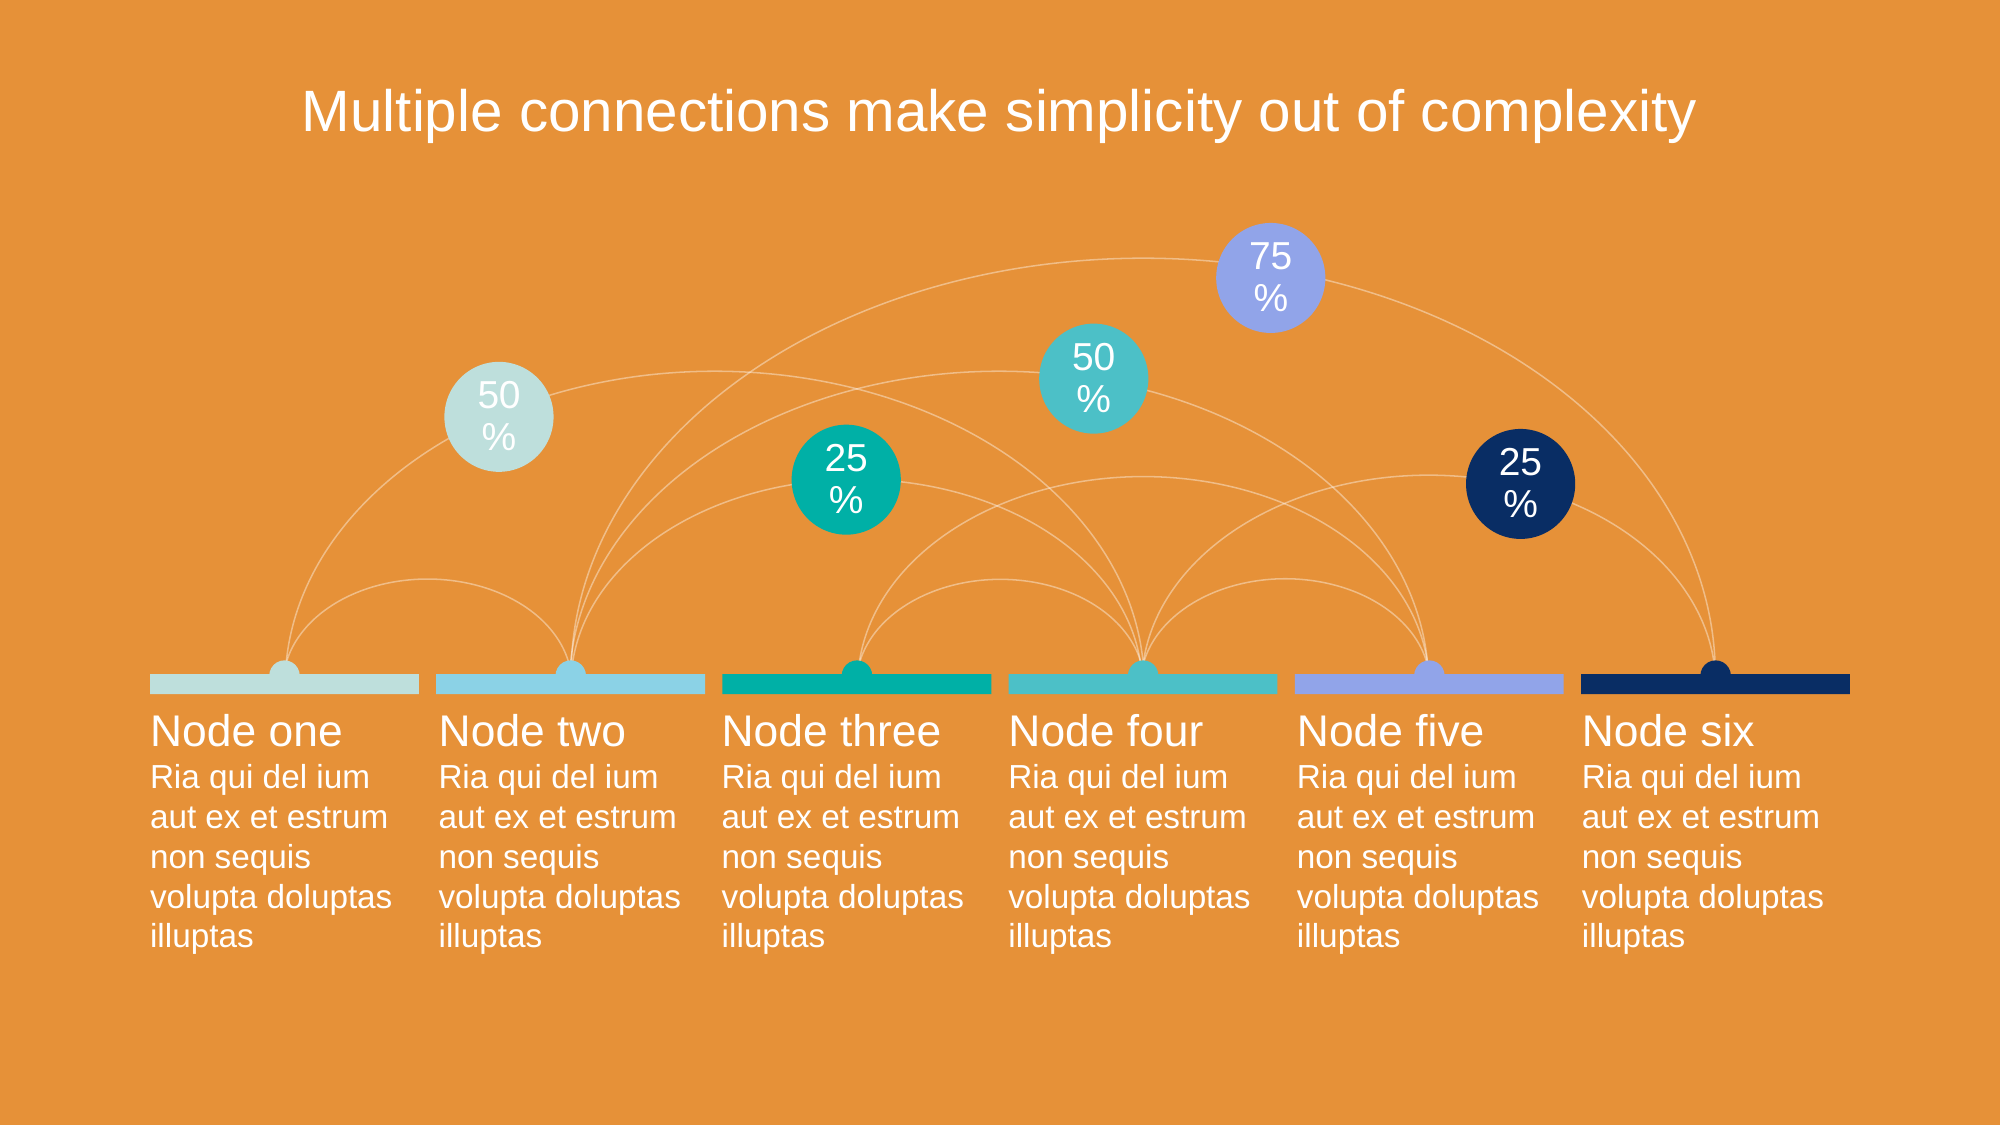

# Multiple connections make simplicity out of complexity

75%

50%

50%

25%
25%

Node one
Ria qui del ium aut ex et estrum non sequis volupta doluptas illuptas
Node two
Ria qui del ium aut ex et estrum non sequis volupta doluptas illuptas
Node three
Ria qui del ium aut ex et estrum non sequis volupta doluptas illuptas
Node four
Ria qui del ium aut ex et estrum non sequis volupta doluptas illuptas
Node five
Ria qui del ium aut ex et estrum non sequis volupta doluptas illuptas
Node six
Ria qui del ium aut ex et estrum non sequis volupta doluptas illuptas